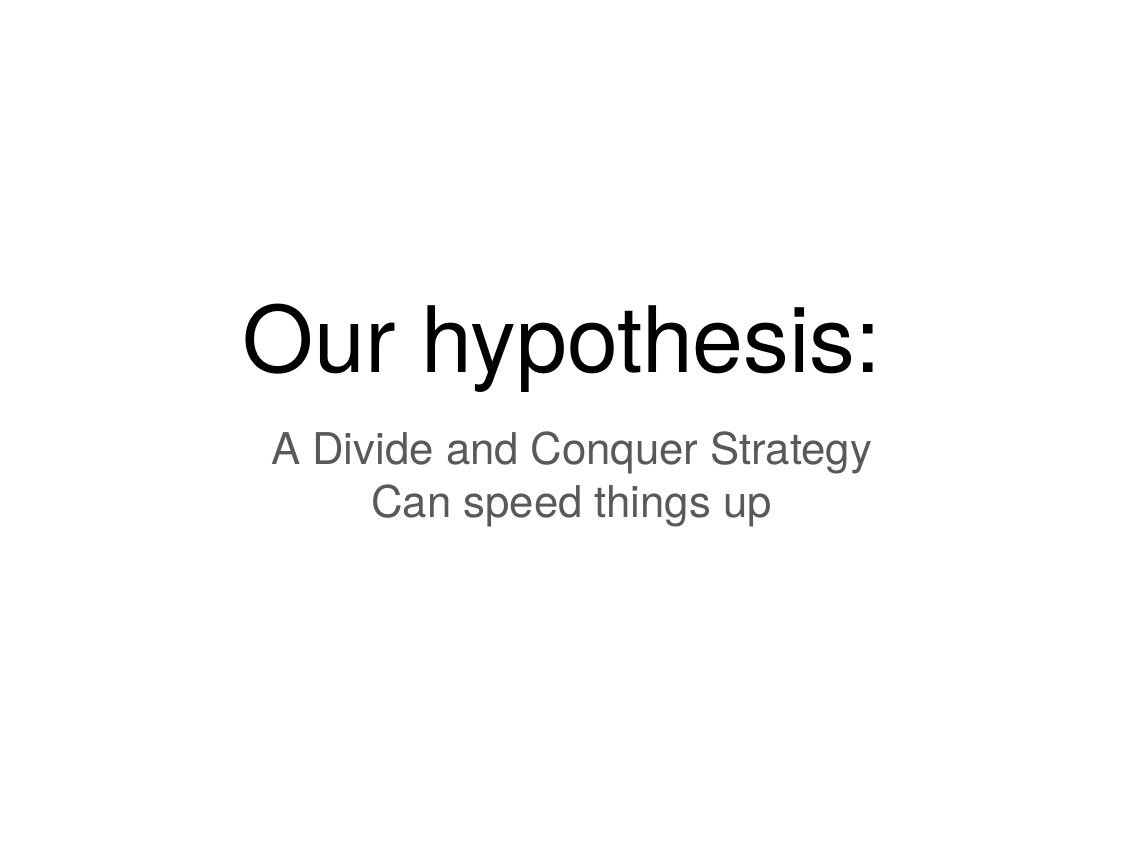

# Our hypothesis:
A Divide and Conquer Strategy
Can speed things up